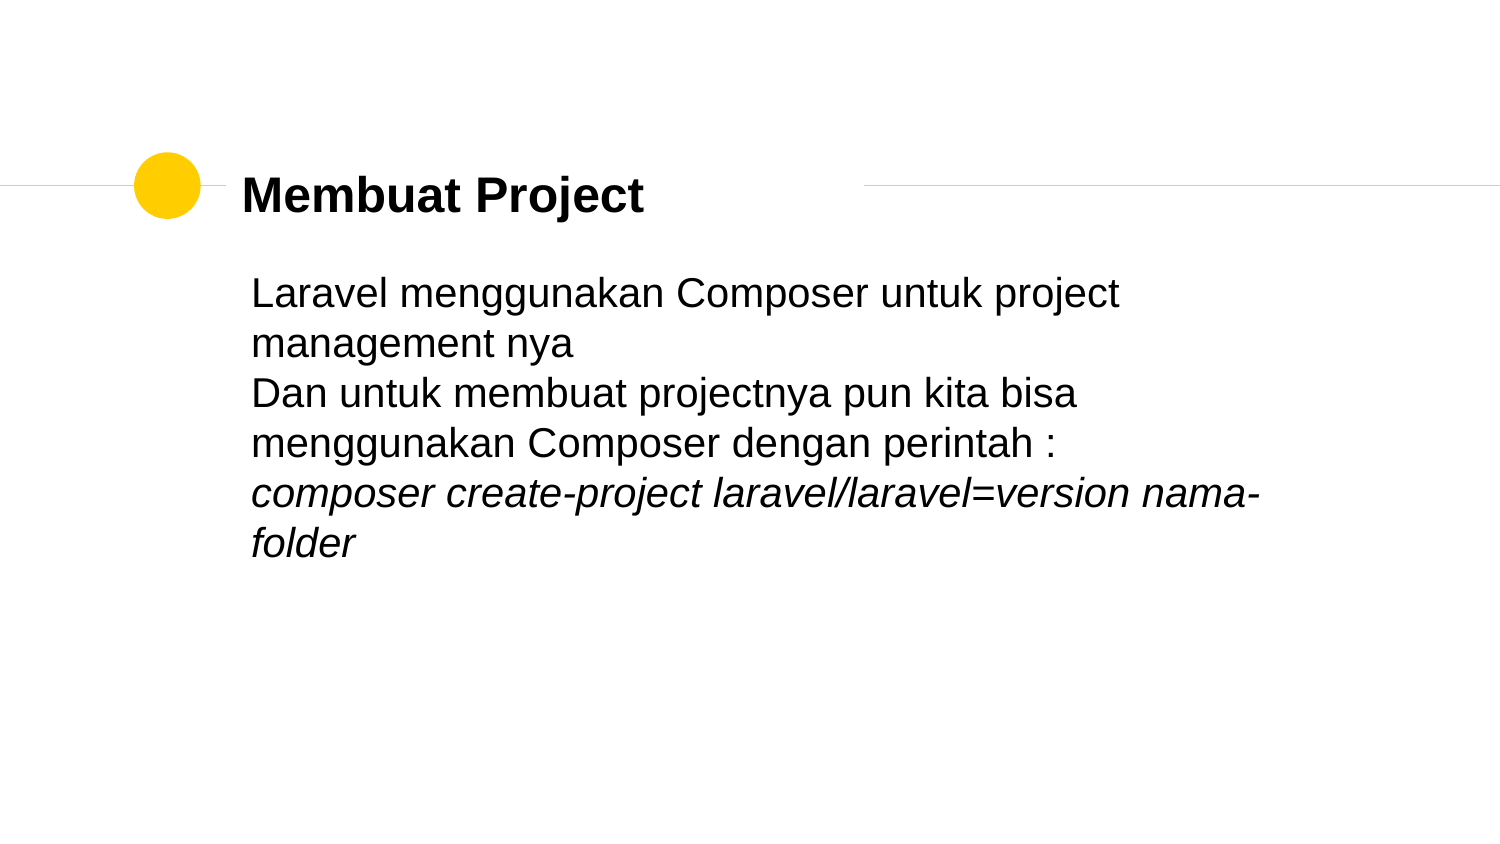

# Membuat Project
Laravel menggunakan Composer untuk project management nya
Dan untuk membuat projectnya pun kita bisa menggunakan Composer dengan perintah :
composer create-project laravel/laravel=version nama-folder